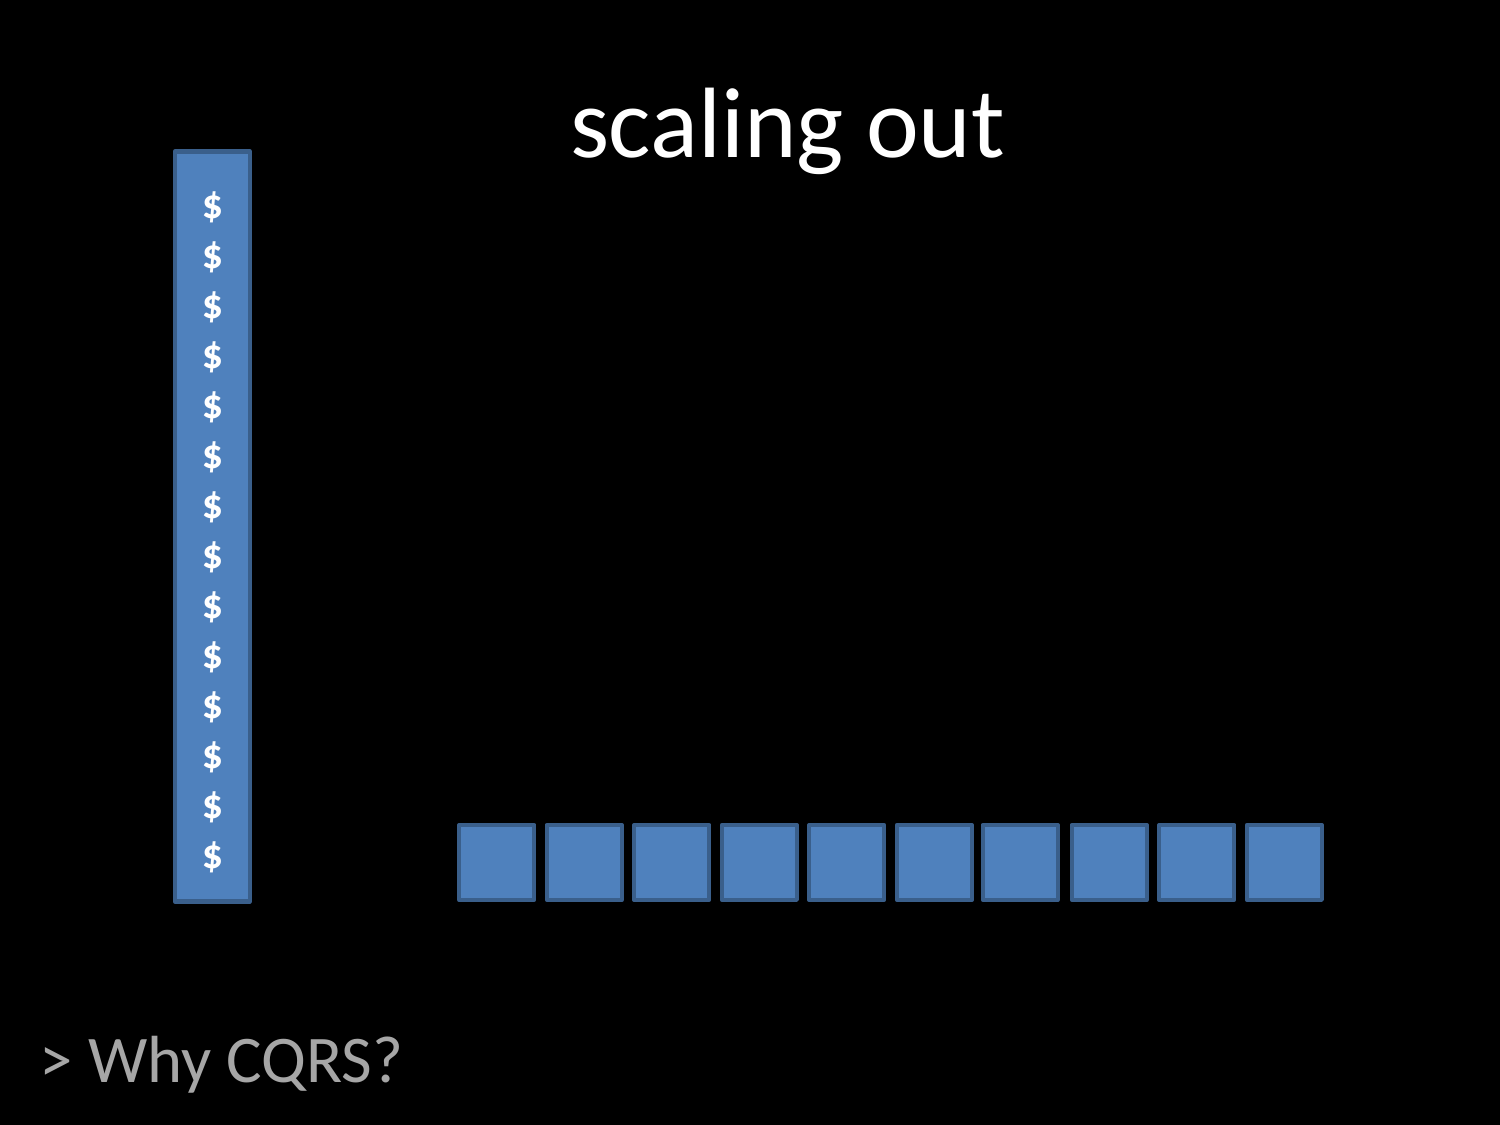

scaling out
$
$
$
$
$
$
$
$
$
$
$
$
$
$

# > Why CQRS?